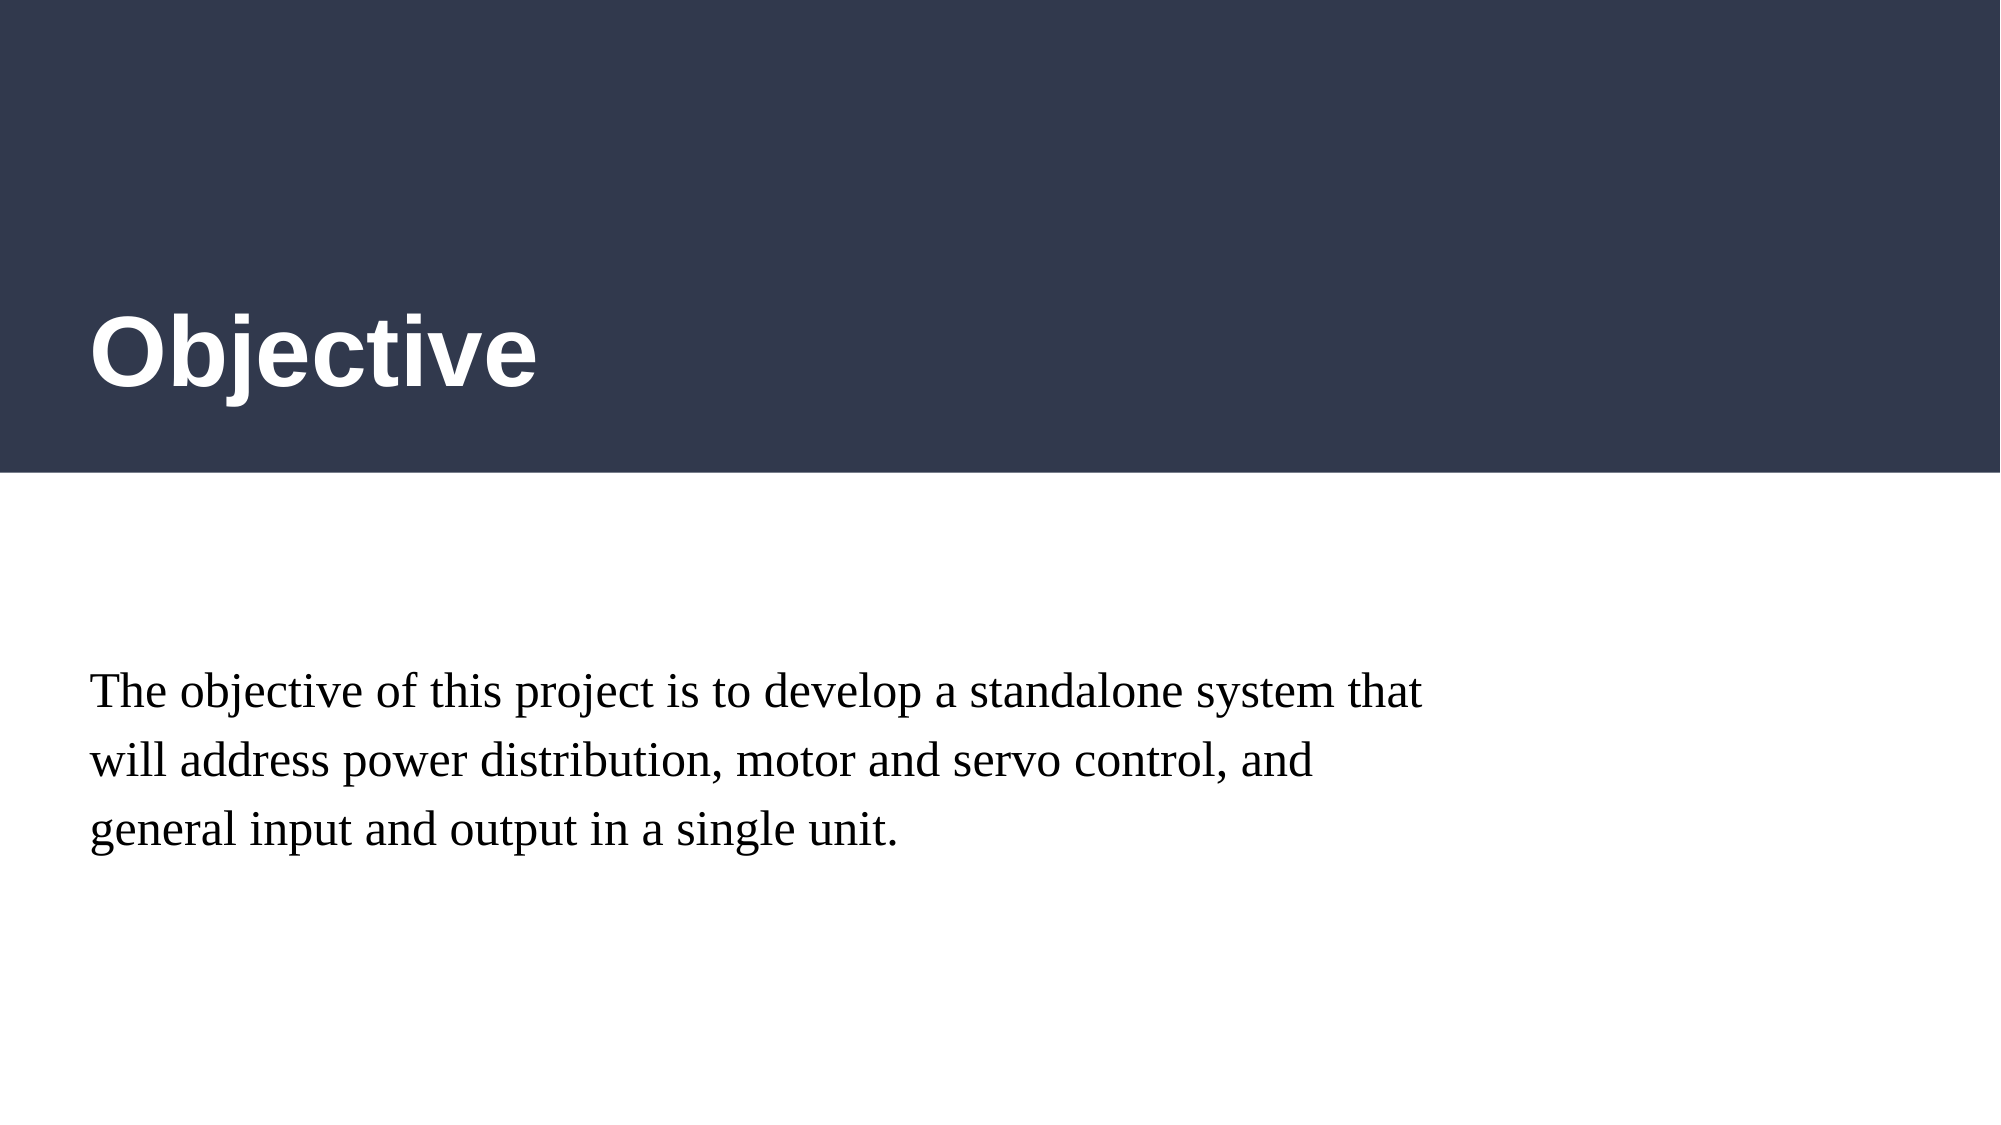

# Objective

The objective of this project is to develop a standalone system that will address power distribution, motor and servo control, and general input and output in a single unit.